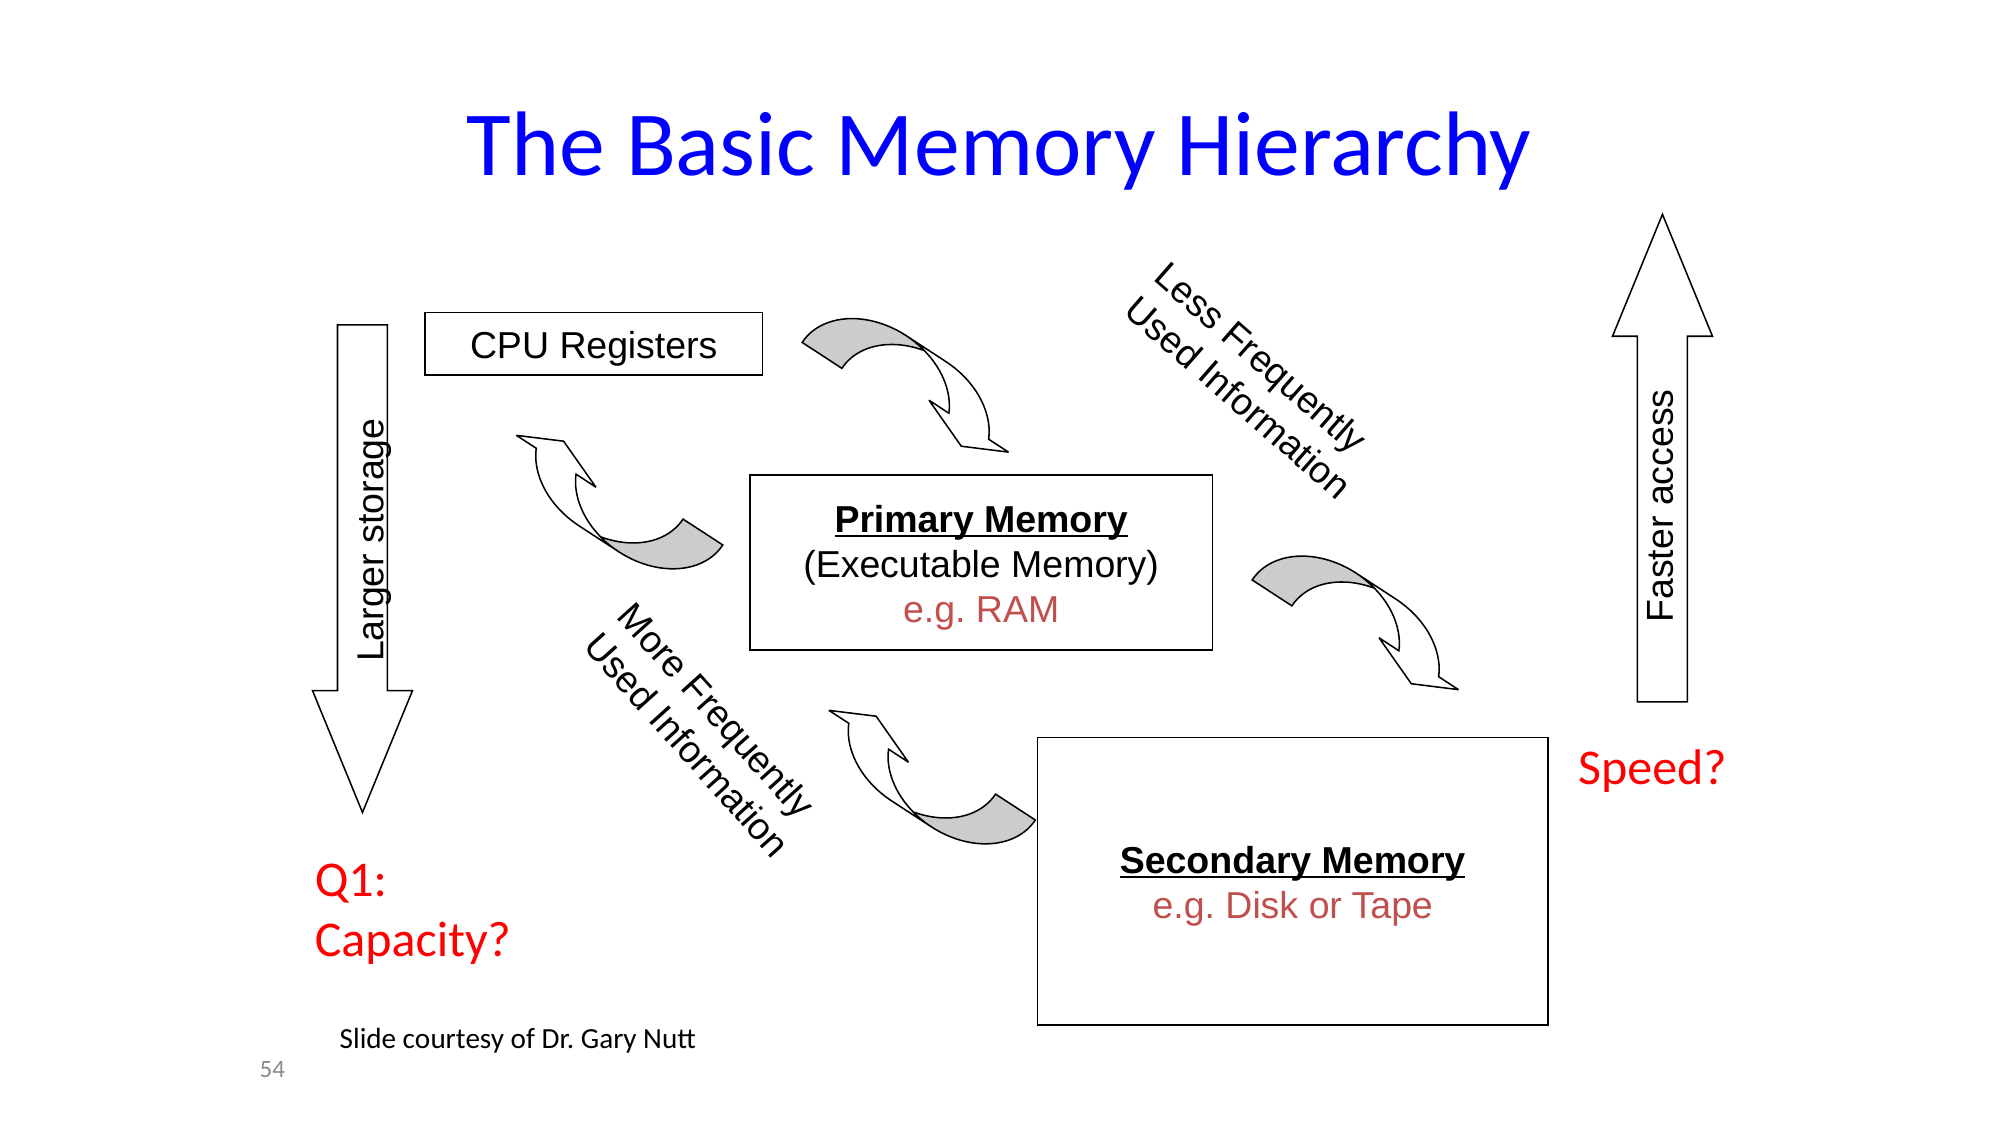

# The Basic Memory Hierarchy

CPU Registers

Less Frequently Used Information

Primary Memory
(Executable Memory)
e.g. RAM
Faster access
Larger storage

More Frequently Used Information
Speed?
Secondary Memory
e.g. Disk or Tape

Q1: Capacity?
Slide courtesy of Dr. Gary Nutt
54